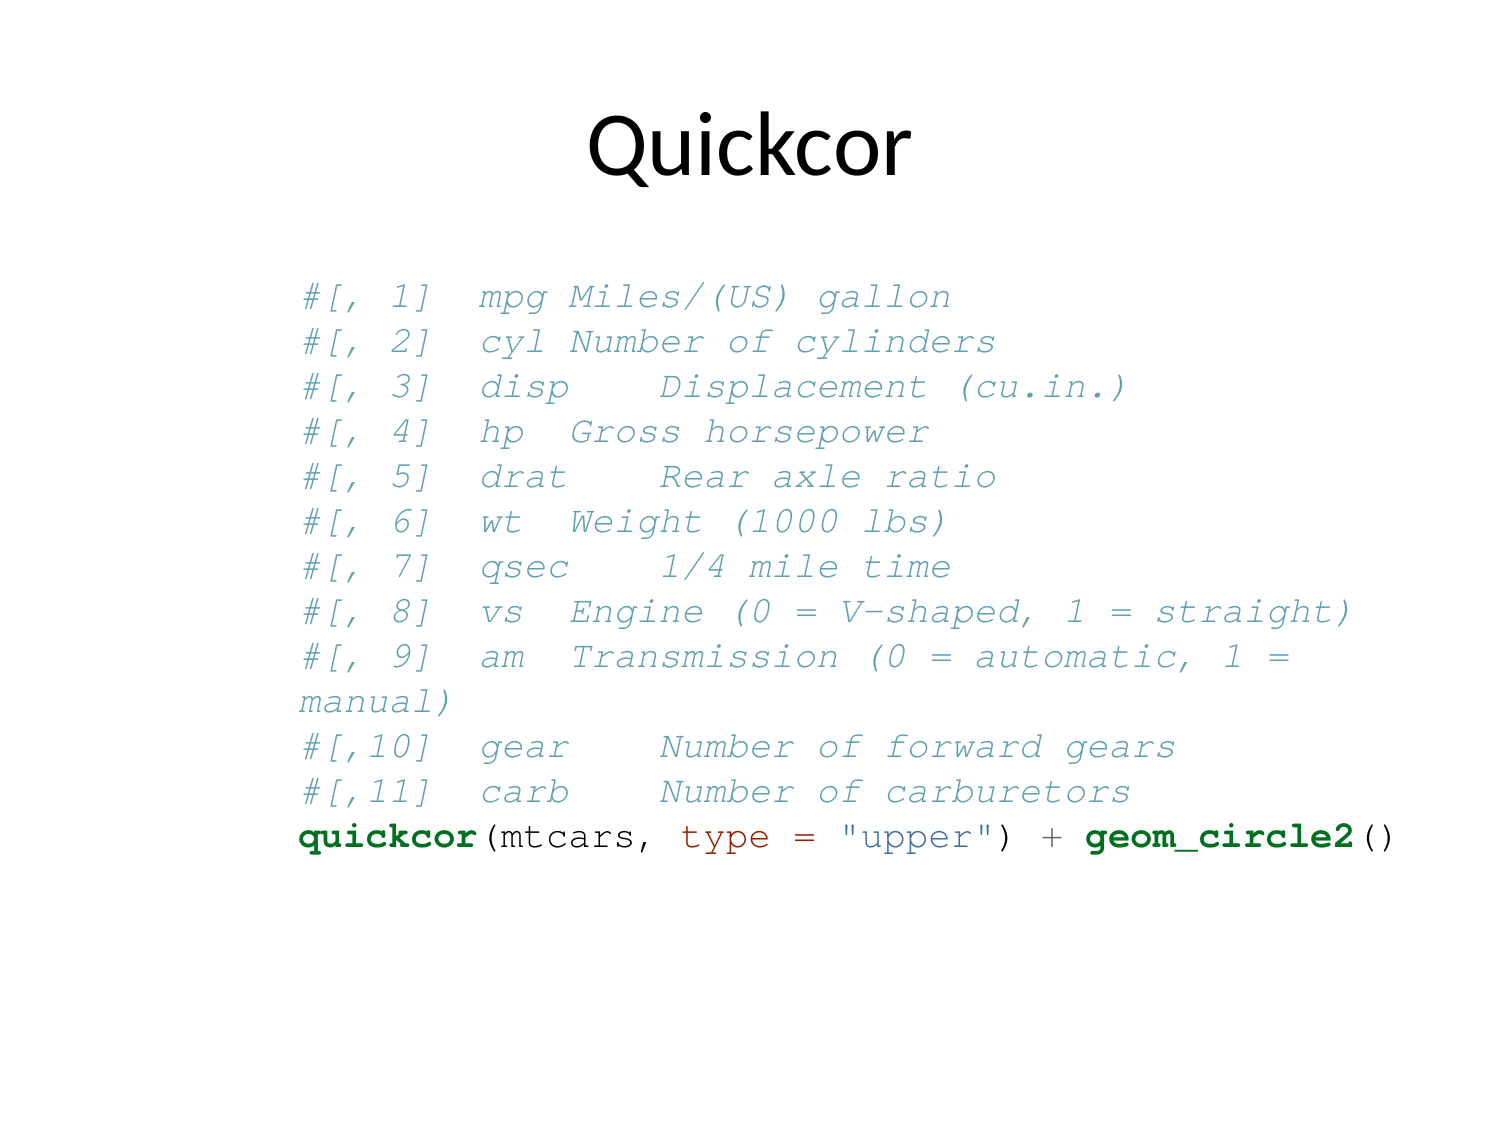

# Quickcor
#[, 1]  mpg Miles/(US) gallon
#[, 2]  cyl Number of cylinders
#[, 3]  disp    Displacement (cu.in.)
#[, 4]  hp  Gross horsepower
#[, 5]  drat    Rear axle ratio
#[, 6]  wt  Weight (1000 lbs)
#[, 7]  qsec    1/4 mile time
#[, 8]  vs  Engine (0 = V-shaped, 1 = straight)
#[, 9]  am  Transmission (0 = automatic, 1 = manual)
#[,10]  gear    Number of forward gears
#[,11]  carb    Number of carburetors
quickcor(mtcars, type = "upper") + geom_circle2()